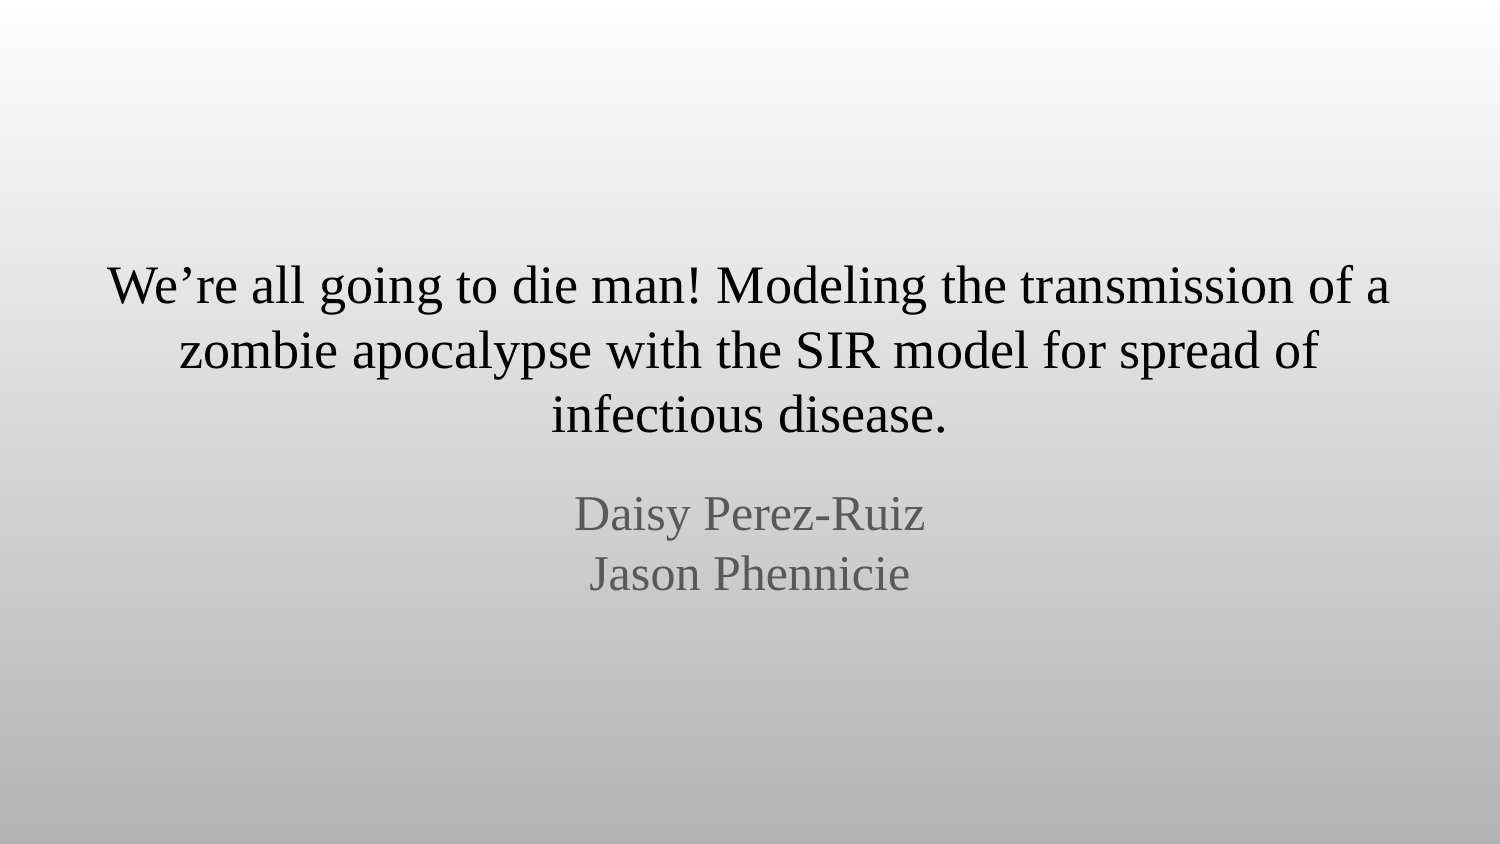

# We’re all going to die man! Modeling the transmission of a zombie apocalypse with the SIR model for spread of infectious disease.
Daisy Perez-Ruiz
Jason Phennicie